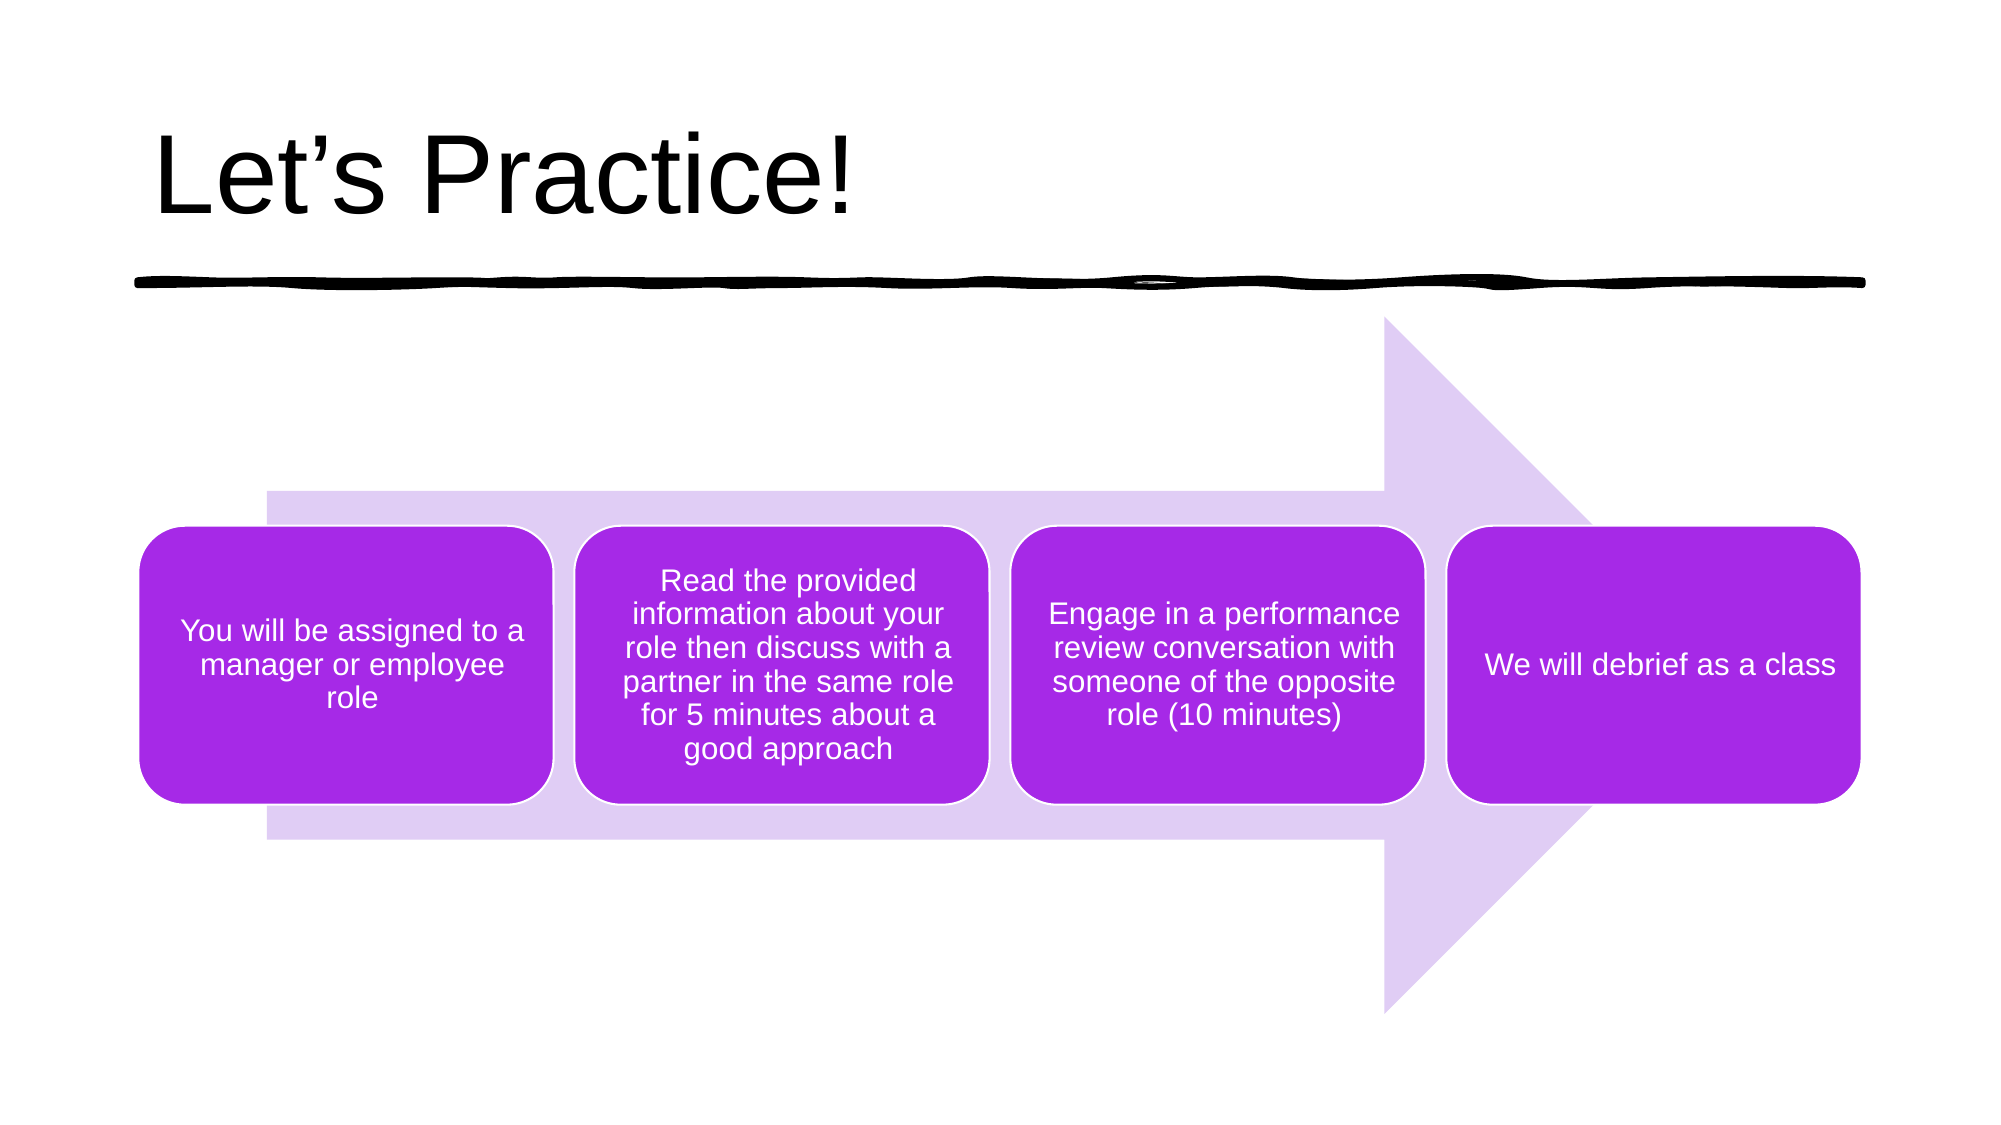

# Let’s Practice!
You will be assigned to a manager or employee role
Read the provided information about your role then discuss with a partner in the same role for 5 minutes about a good approach
Engage in a performance review conversation with someone of the opposite role (10 minutes)
We will debrief as a class